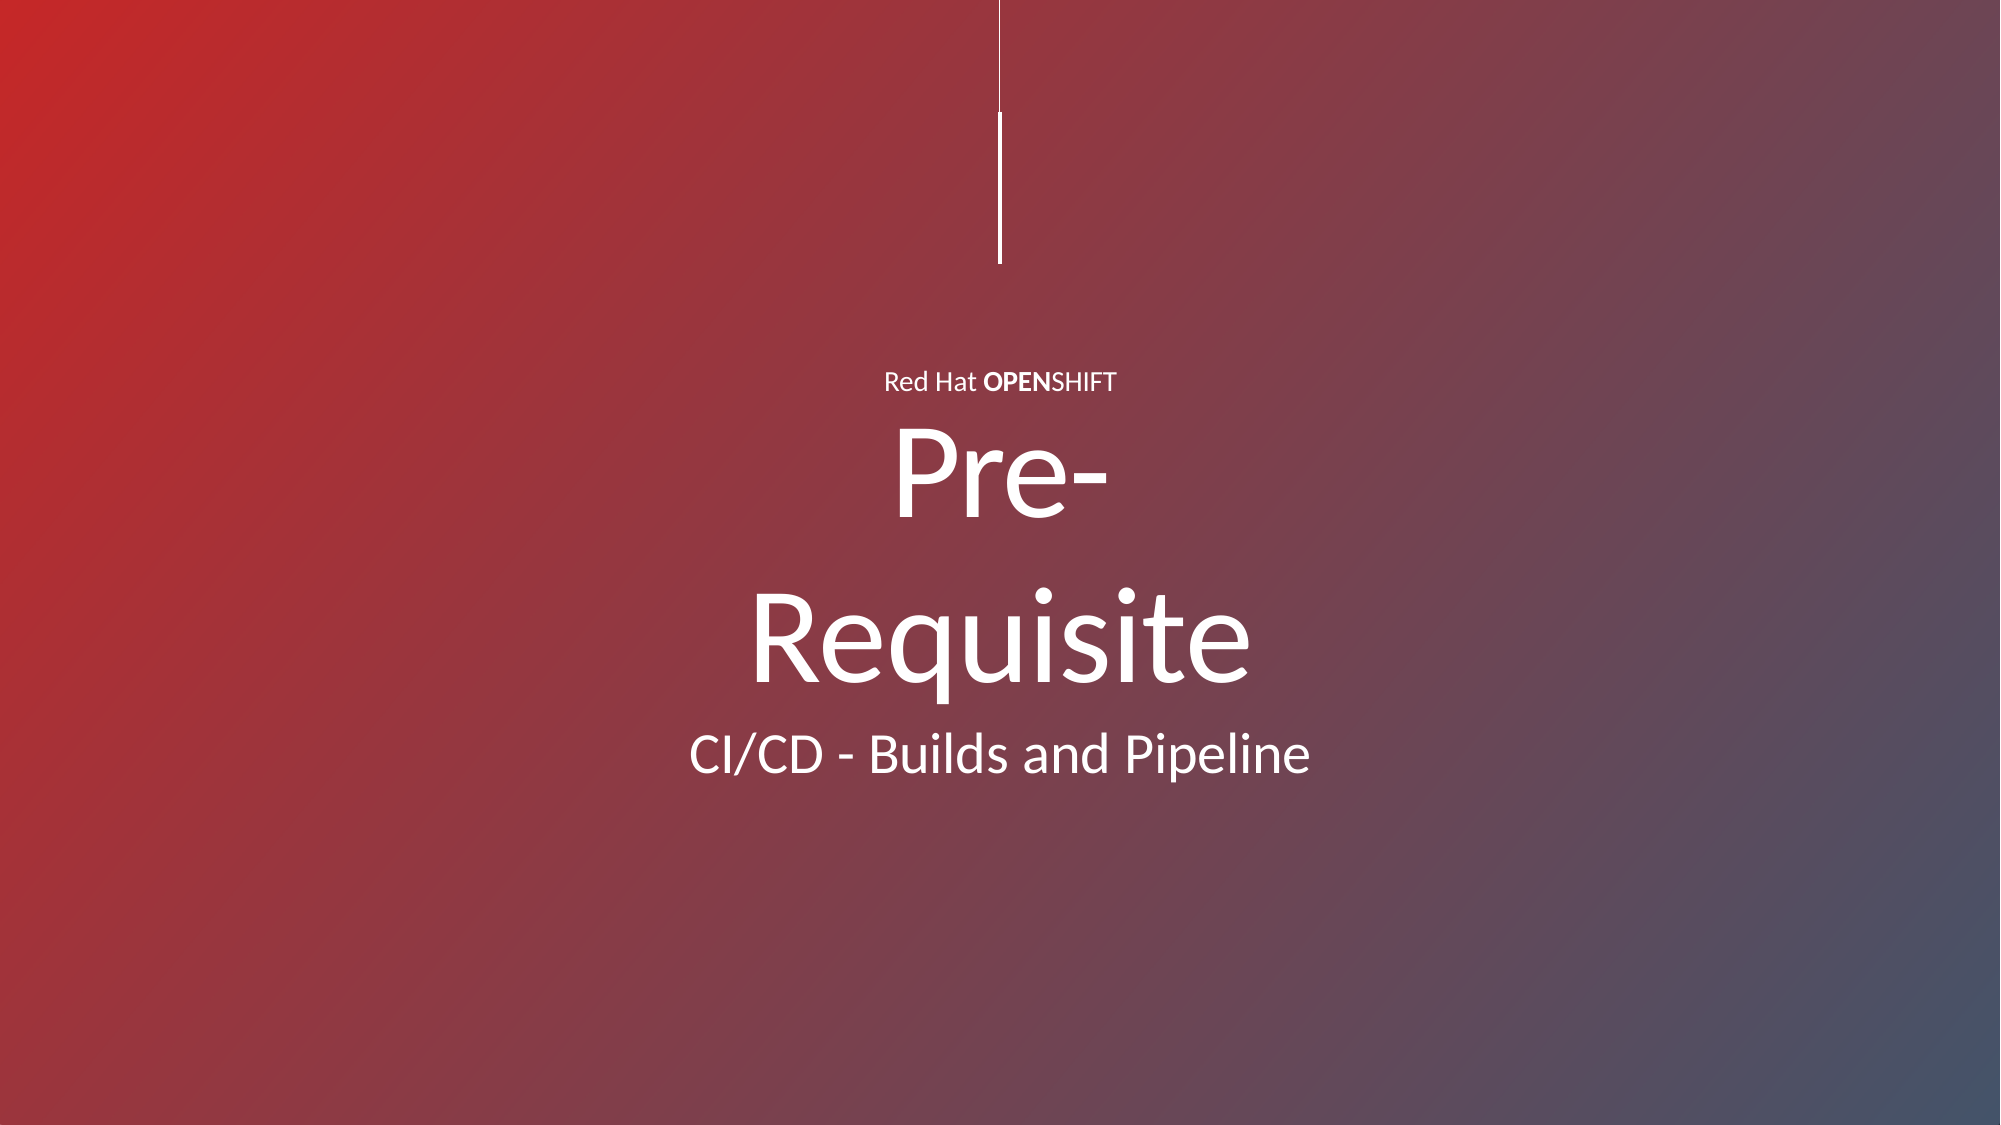

Red Hat OPENSHIFT
# Pre-Requisite
CI/CD - Builds and Pipeline